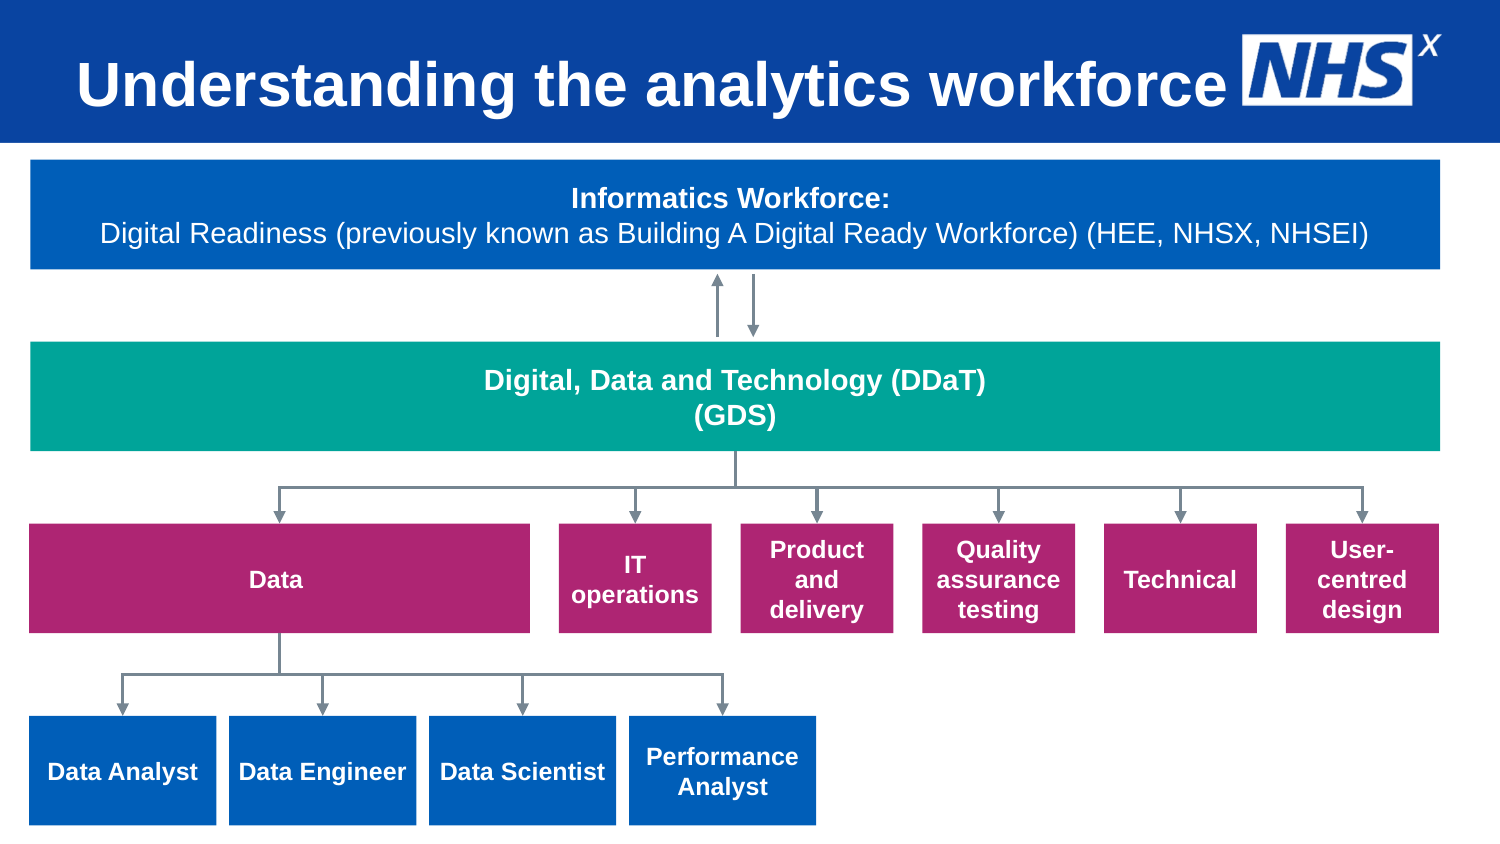

# Understanding the analytics workforce
Informatics Workforce:
Digital Readiness (previously known as Building A Digital Ready Workforce) (HEE, NHSX, NHSEI)
Digital, Data and Technology (DDaT)
(GDS)
Data
IT operations
Product and
delivery
Quality assurance
testing
Technical
User-centred
design
Data Analyst
Data Engineer
Data Scientist
Performance Analyst